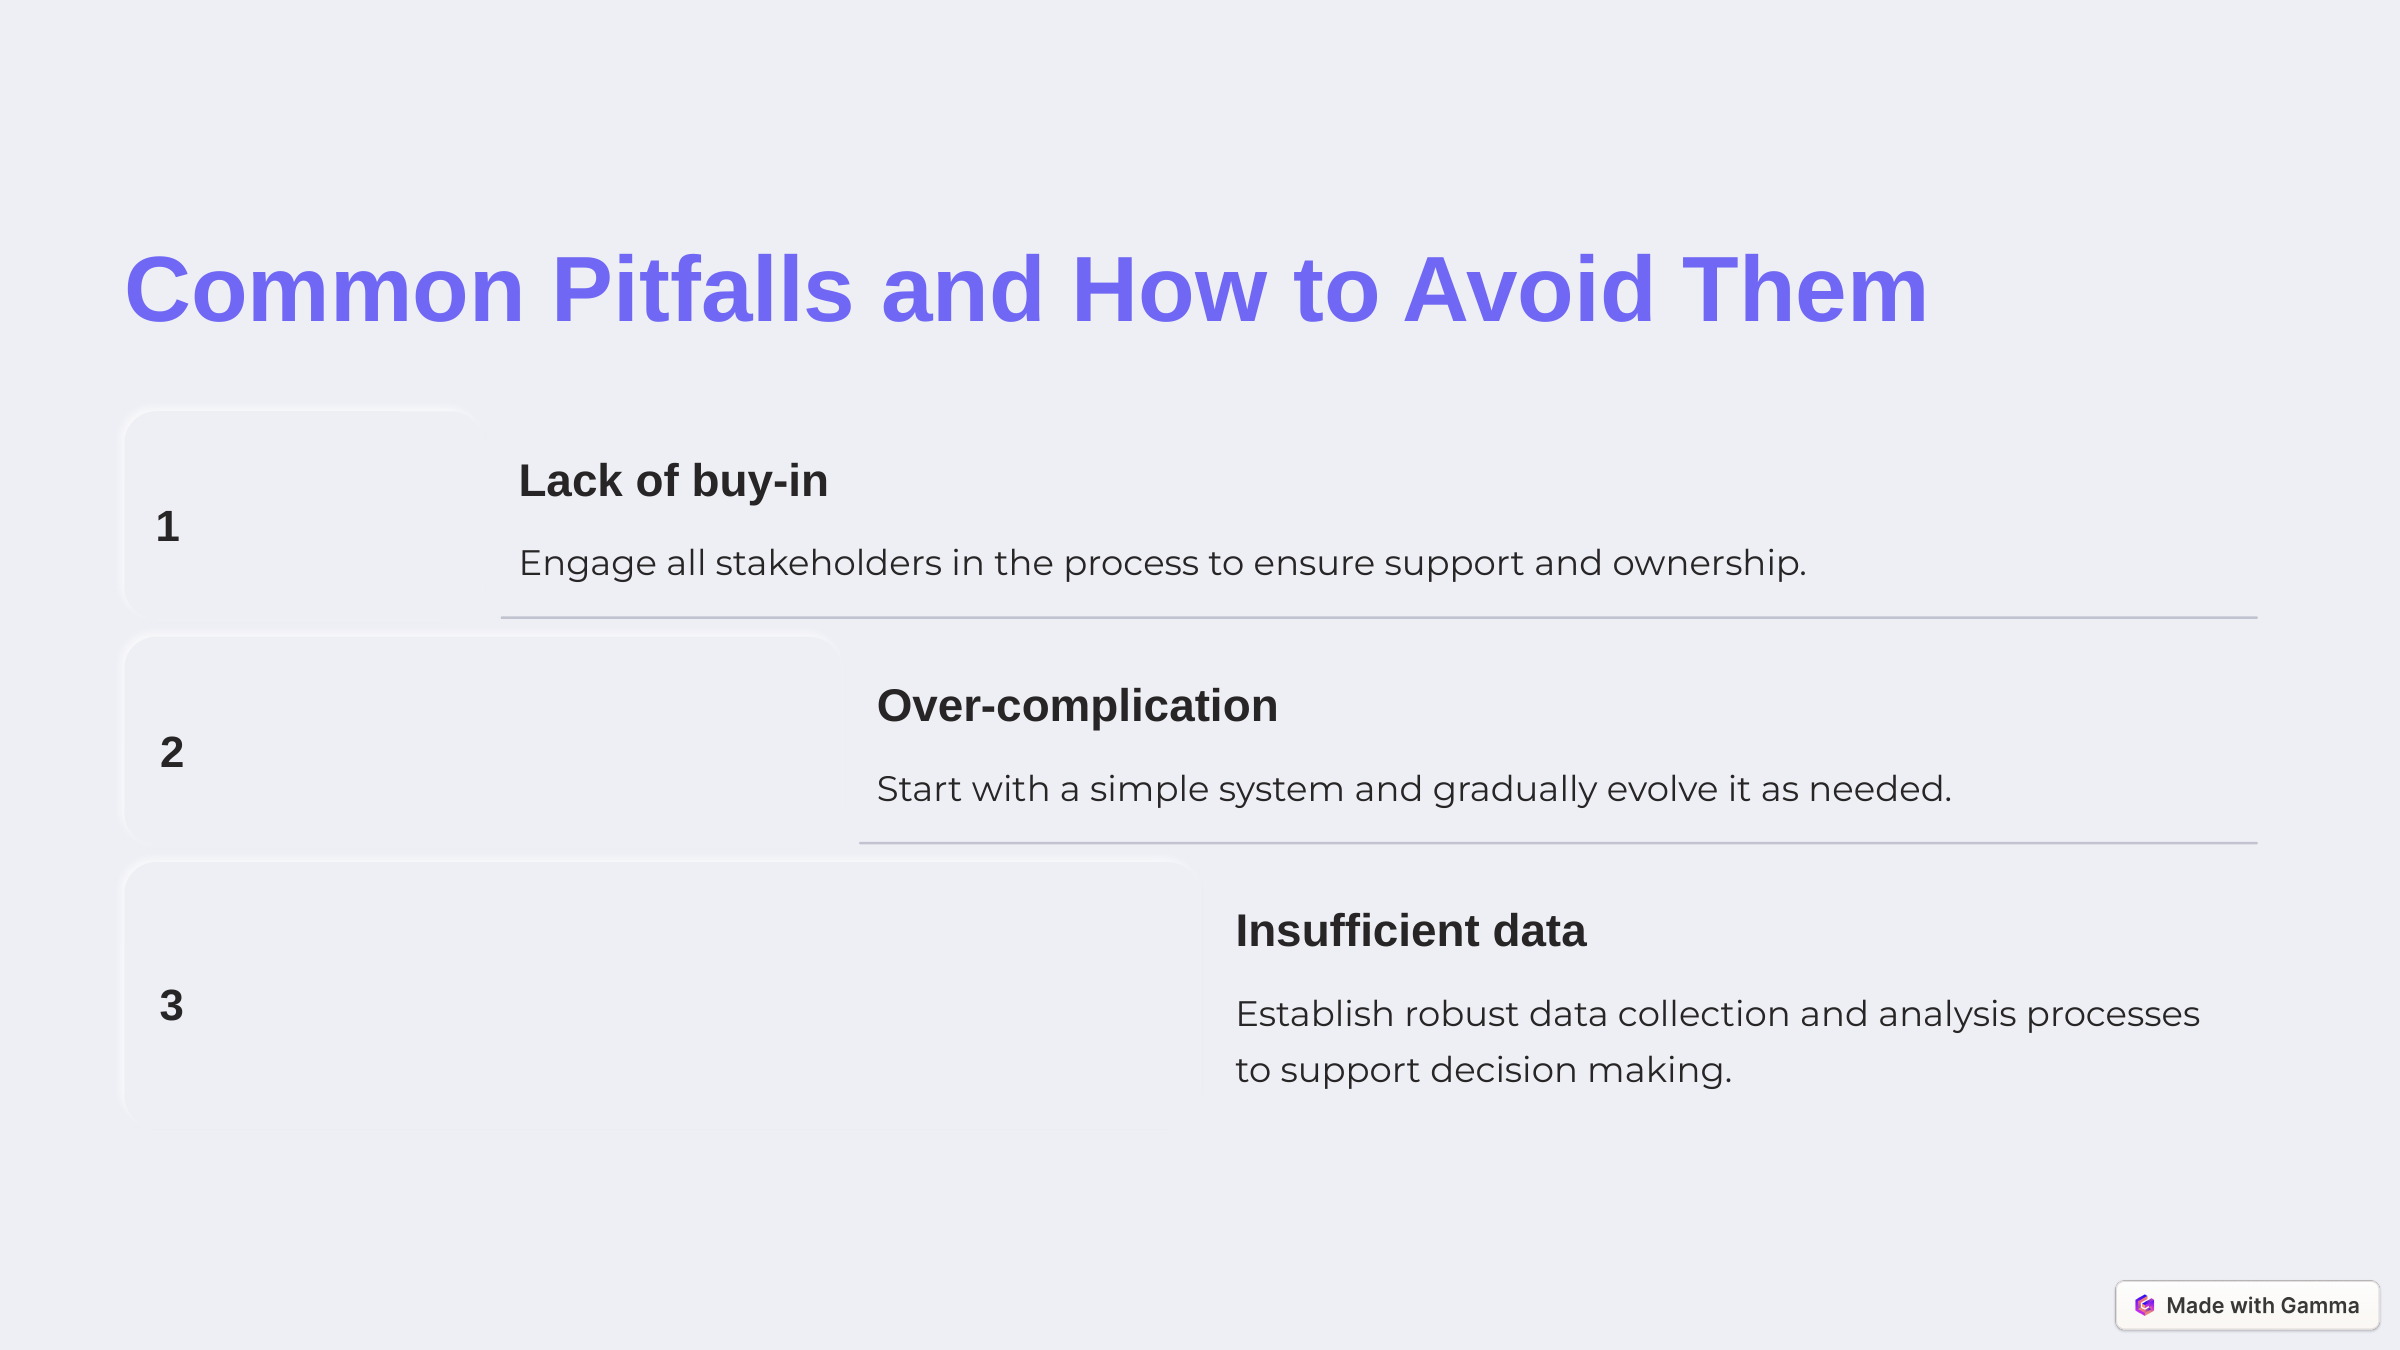

Common Pitfalls and How to Avoid Them

Lack of buy-in
1
Engage all stakeholders in the process to ensure support and ownership.

Over-complication
2
Start with a simple system and gradually evolve it as needed.

Insufficient data
3
Establish robust data collection and analysis processes to support decision making.